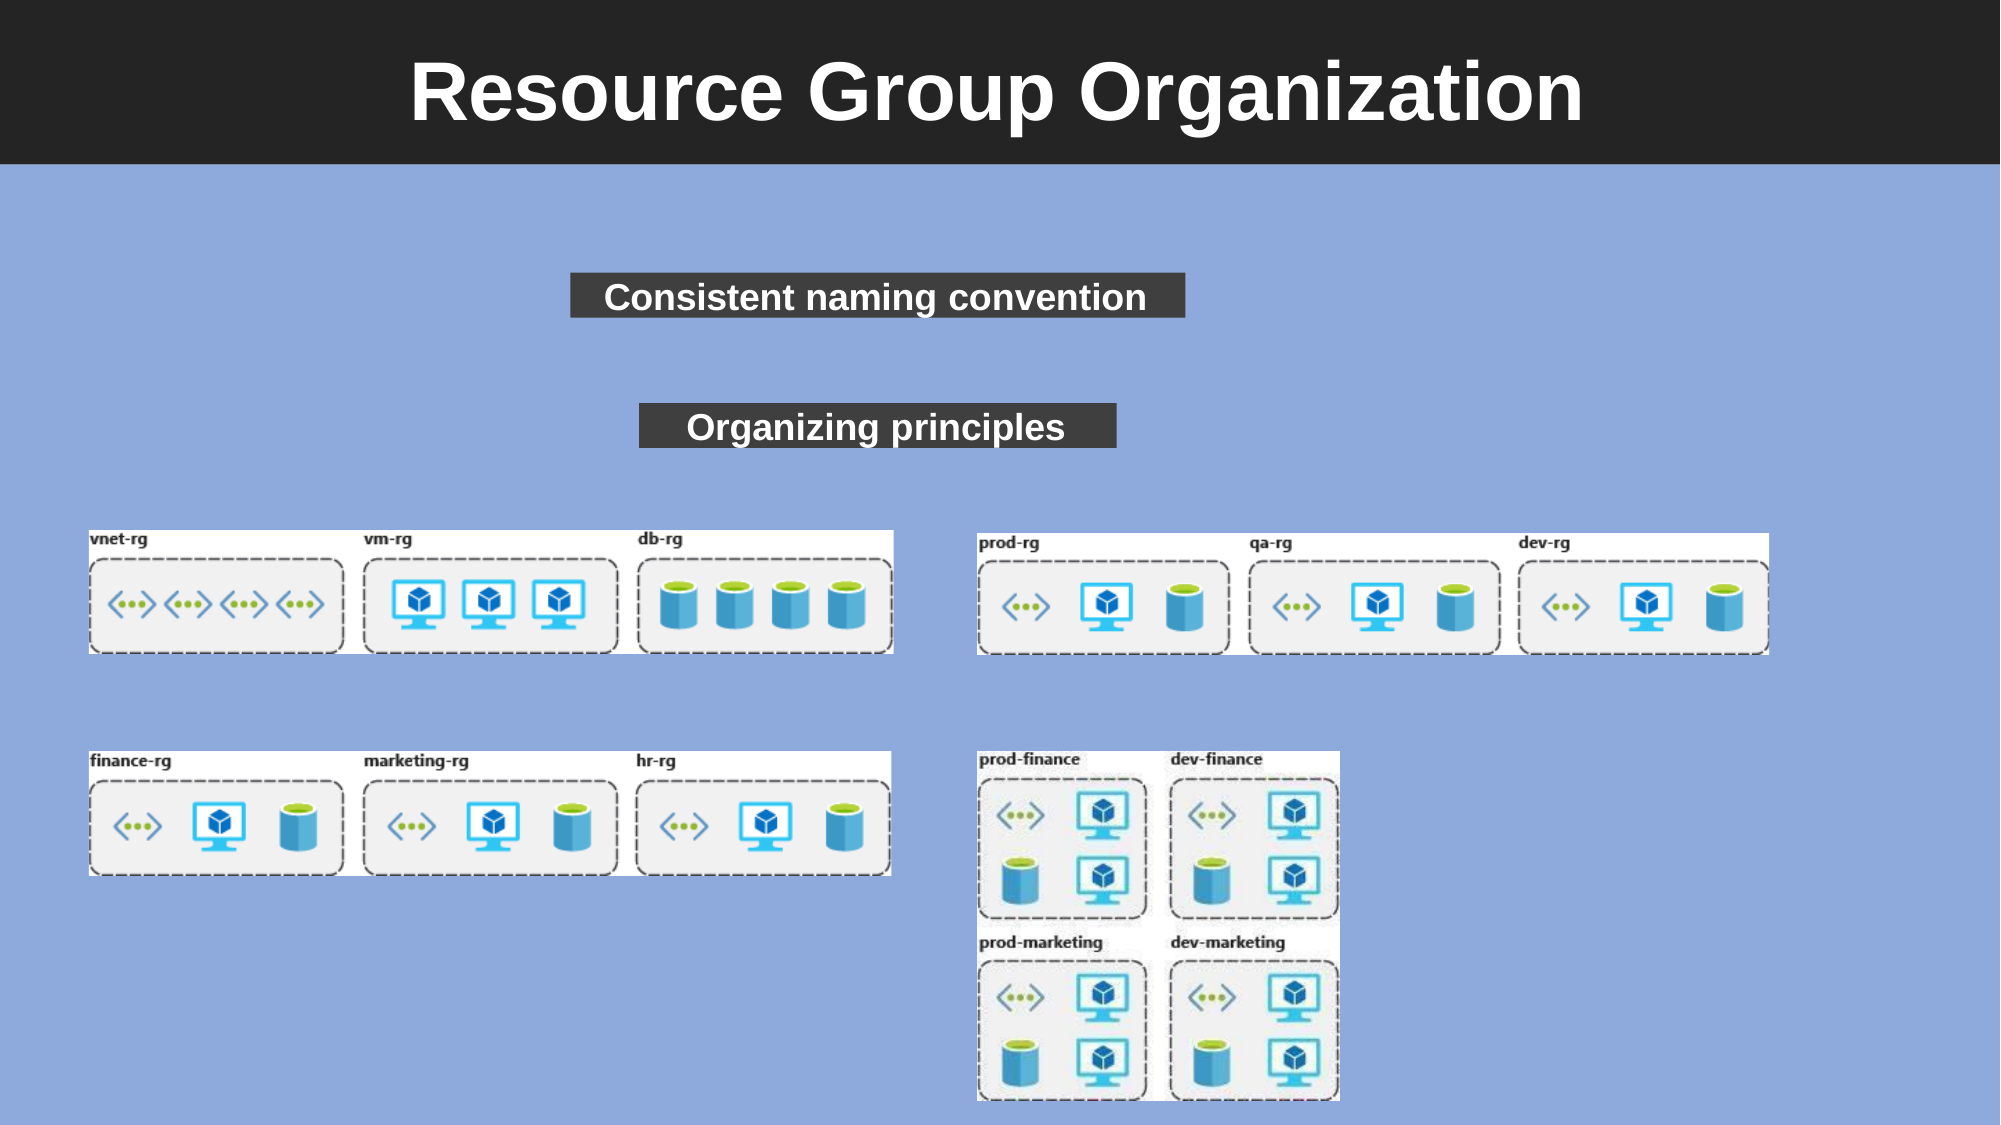

# Resource Group Organization
Consistent naming convention
Organizing principles